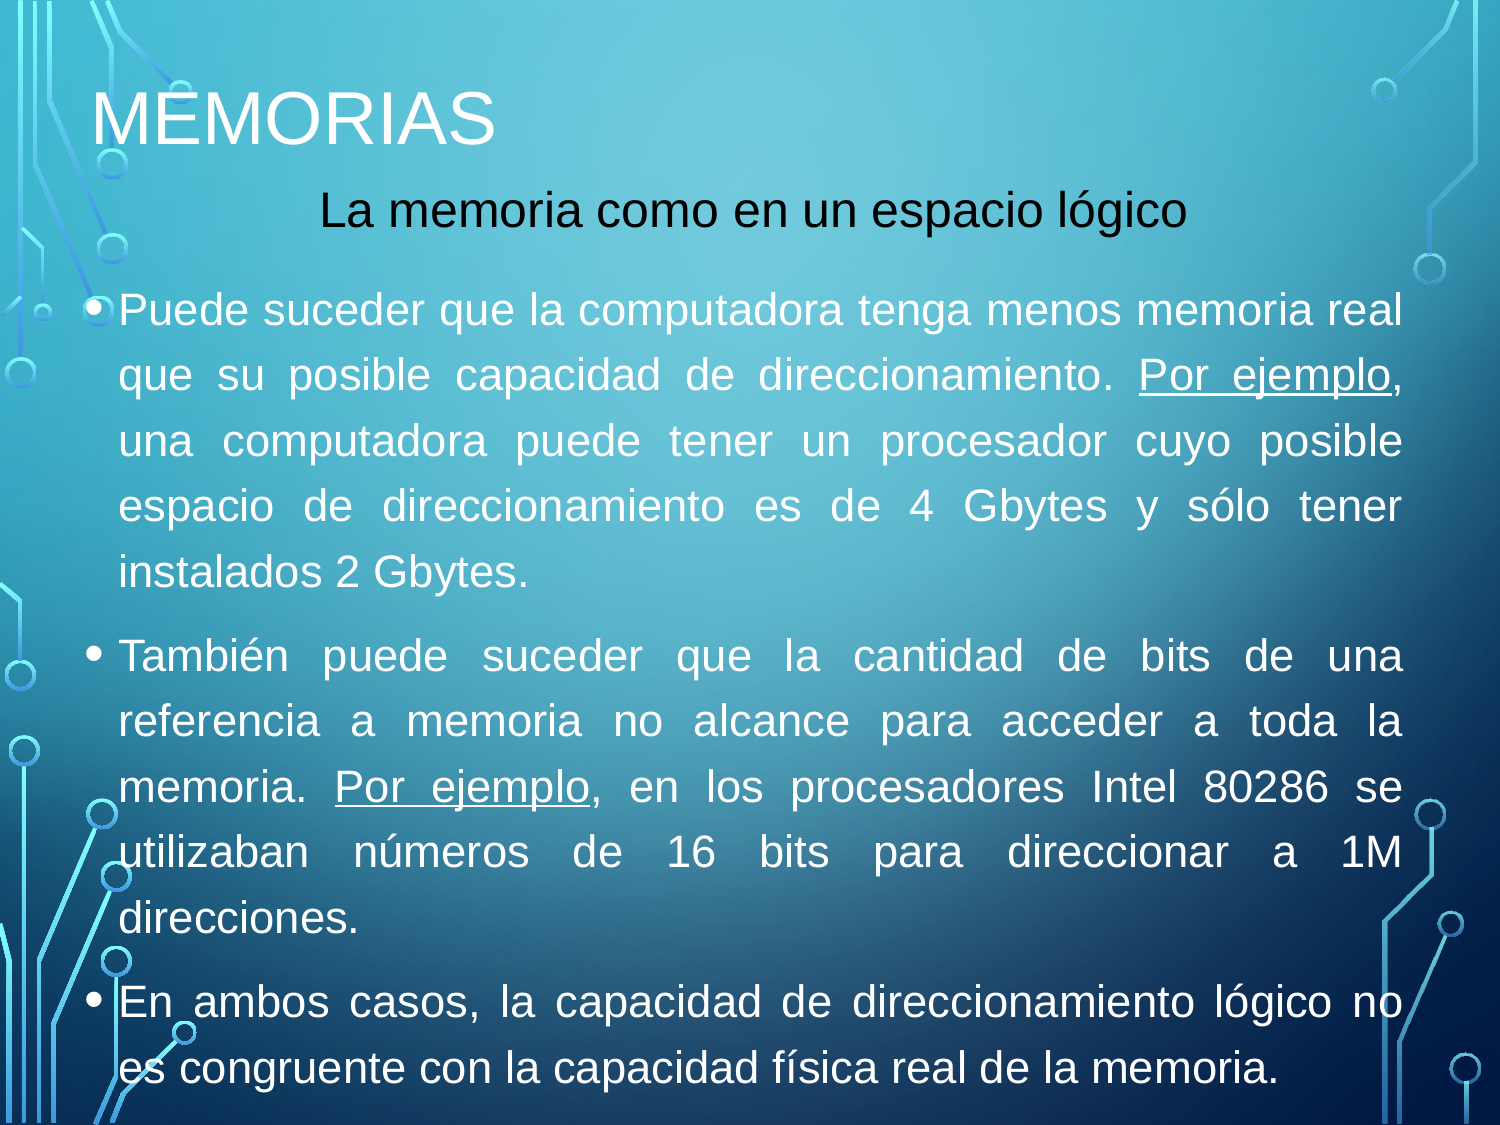

# Memorias
La memoria como en un espacio lógico
Puede suceder que la computadora tenga menos memoria real que su posible capacidad de direccionamiento. Por ejemplo, una computadora puede tener un procesador cuyo posible espacio de direccionamiento es de 4 Gbytes y sólo tener instalados 2 Gbytes.
También puede suceder que la cantidad de bits de una referencia a memoria no alcance para acceder a toda la memoria. Por ejemplo, en los procesadores Intel 80286 se utilizaban números de 16 bits para direccionar a 1M direcciones.
En ambos casos, la capacidad de direccionamiento lógico no es congruente con la capacidad física real de la memoria.